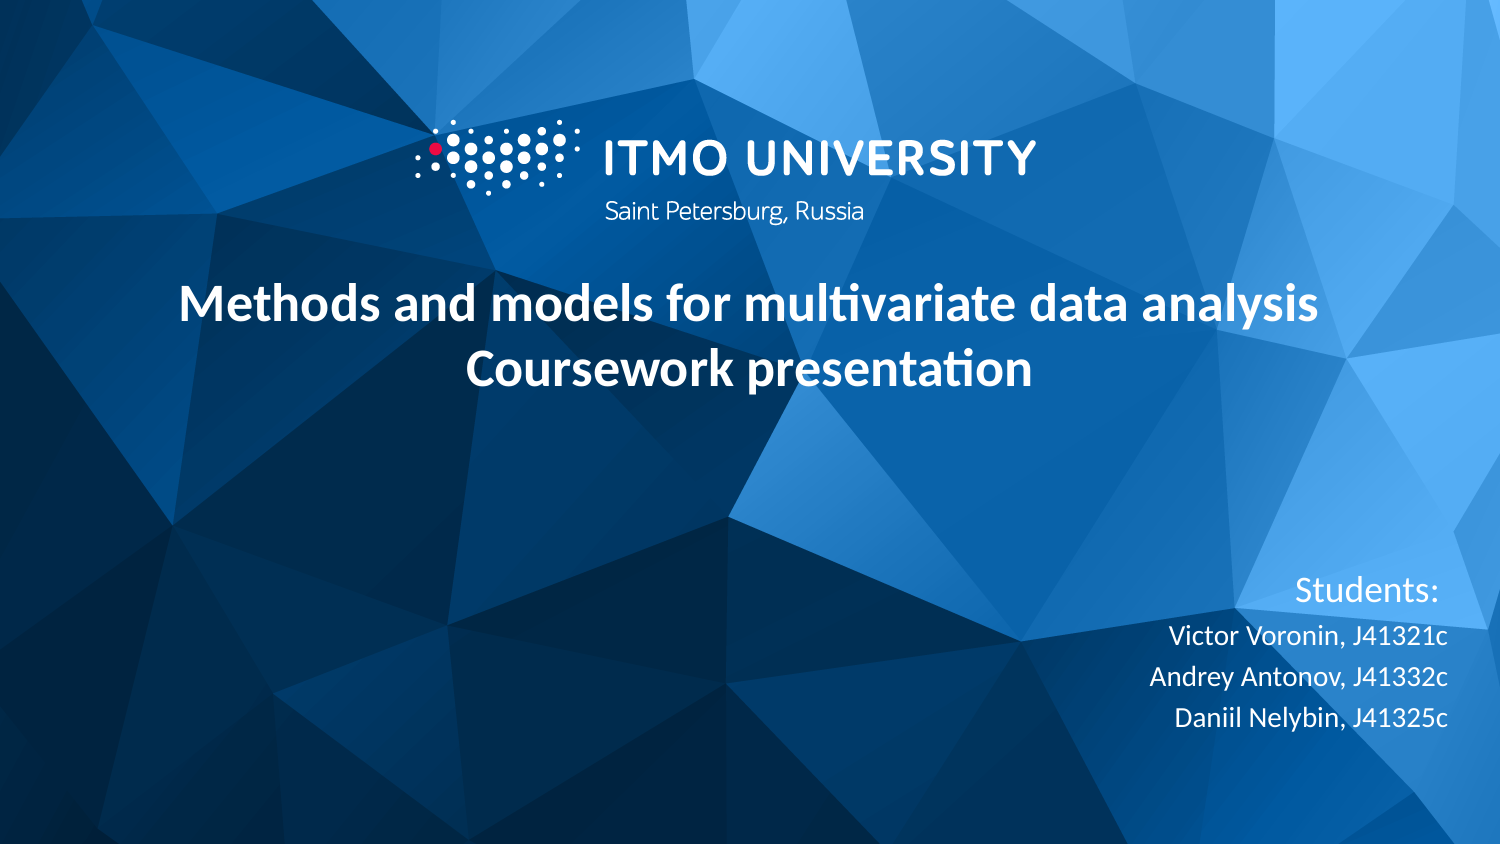

# Methods and models for multivariate data analysis Coursework presentation
Students:
Victor Voronin, J41321c
Andrey Antonov, J41332c
Daniil Nelybin, J41325c